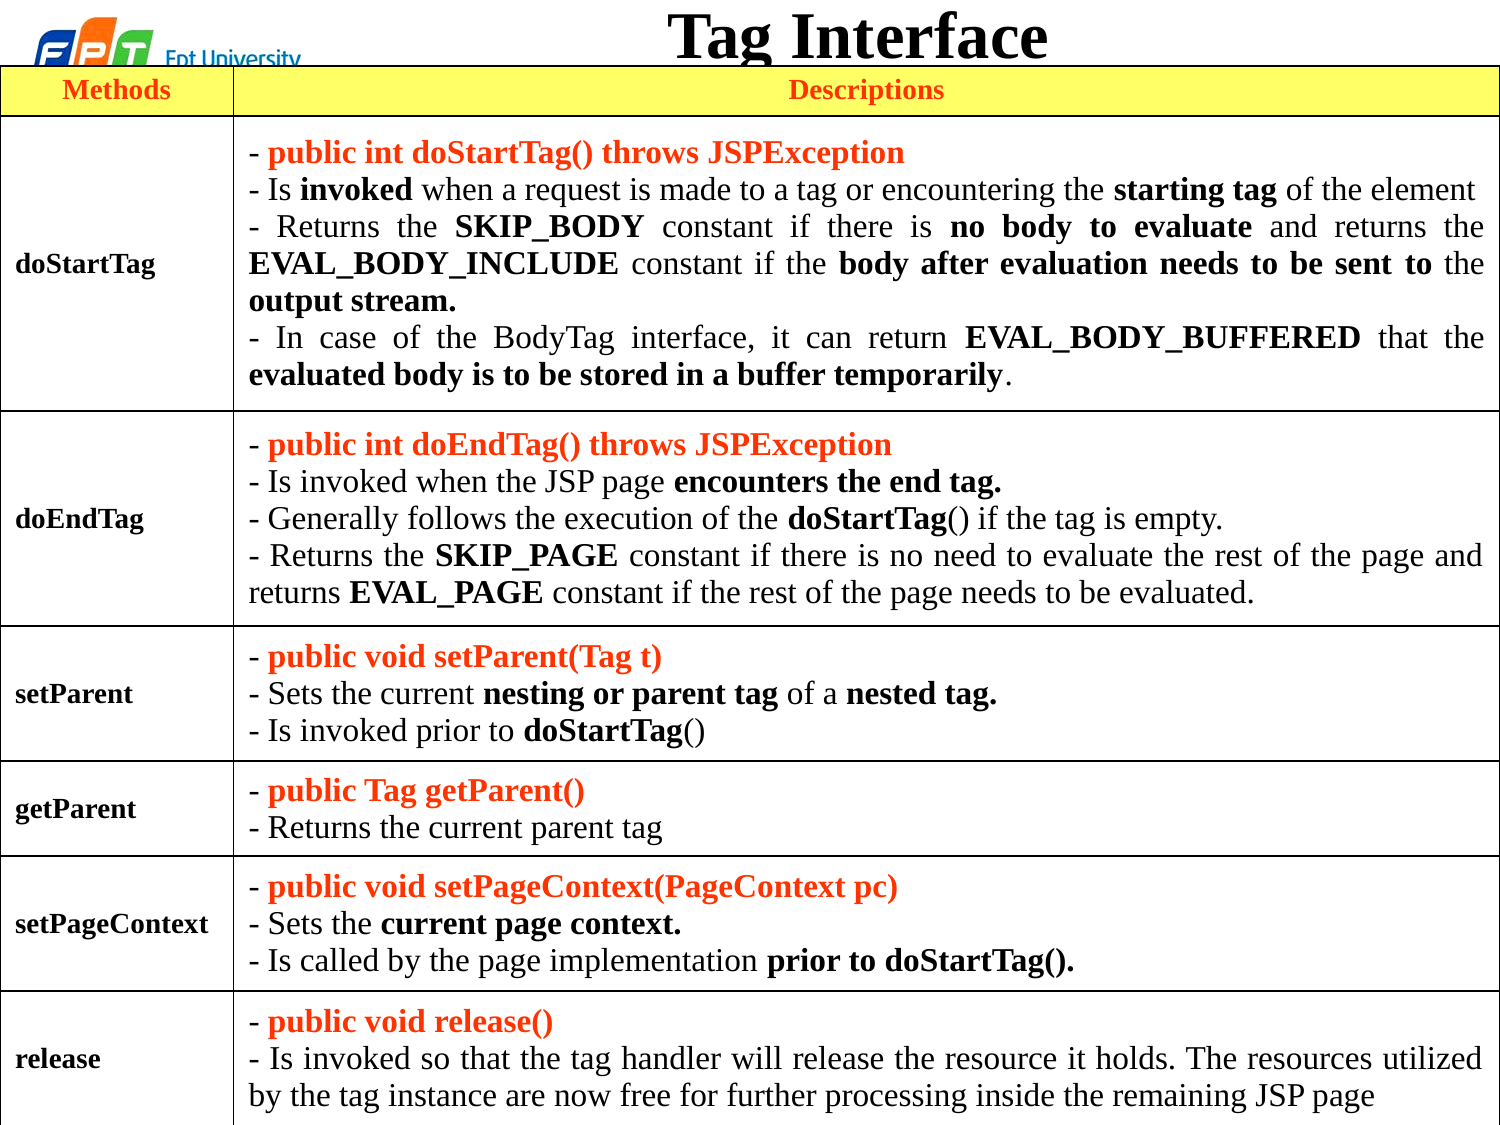

Tag Interface
| Methods | Descriptions |
| --- | --- |
| doStartTag | - public int doStartTag() throws JSPException - Is invoked when a request is made to a tag or encountering the starting tag of the element - Returns the SKIP\_BODY constant if there is no body to evaluate and returns the EVAL\_BODY\_INCLUDE constant if the body after evaluation needs to be sent to the output stream. - In case of the BodyTag interface, it can return EVAL\_BODY\_BUFFERED that the evaluated body is to be stored in a buffer temporarily. |
| doEndTag | - public int doEndTag() throws JSPException - Is invoked when the JSP page encounters the end tag. - Generally follows the execution of the doStartTag() if the tag is empty. - Returns the SKIP\_PAGE constant if there is no need to evaluate the rest of the page and returns EVAL\_PAGE constant if the rest of the page needs to be evaluated. |
| setParent | - public void setParent(Tag t) - Sets the current nesting or parent tag of a nested tag. - Is invoked prior to doStartTag() |
| getParent | - public Tag getParent() - Returns the current parent tag |
| setPageContext | - public void setPageContext(PageContext pc) - Sets the current page context. - Is called by the page implementation prior to doStartTag(). |
| release | - public void release() - Is invoked so that the tag handler will release the resource it holds. The resources utilized by the tag instance are now free for further processing inside the remaining JSP page |